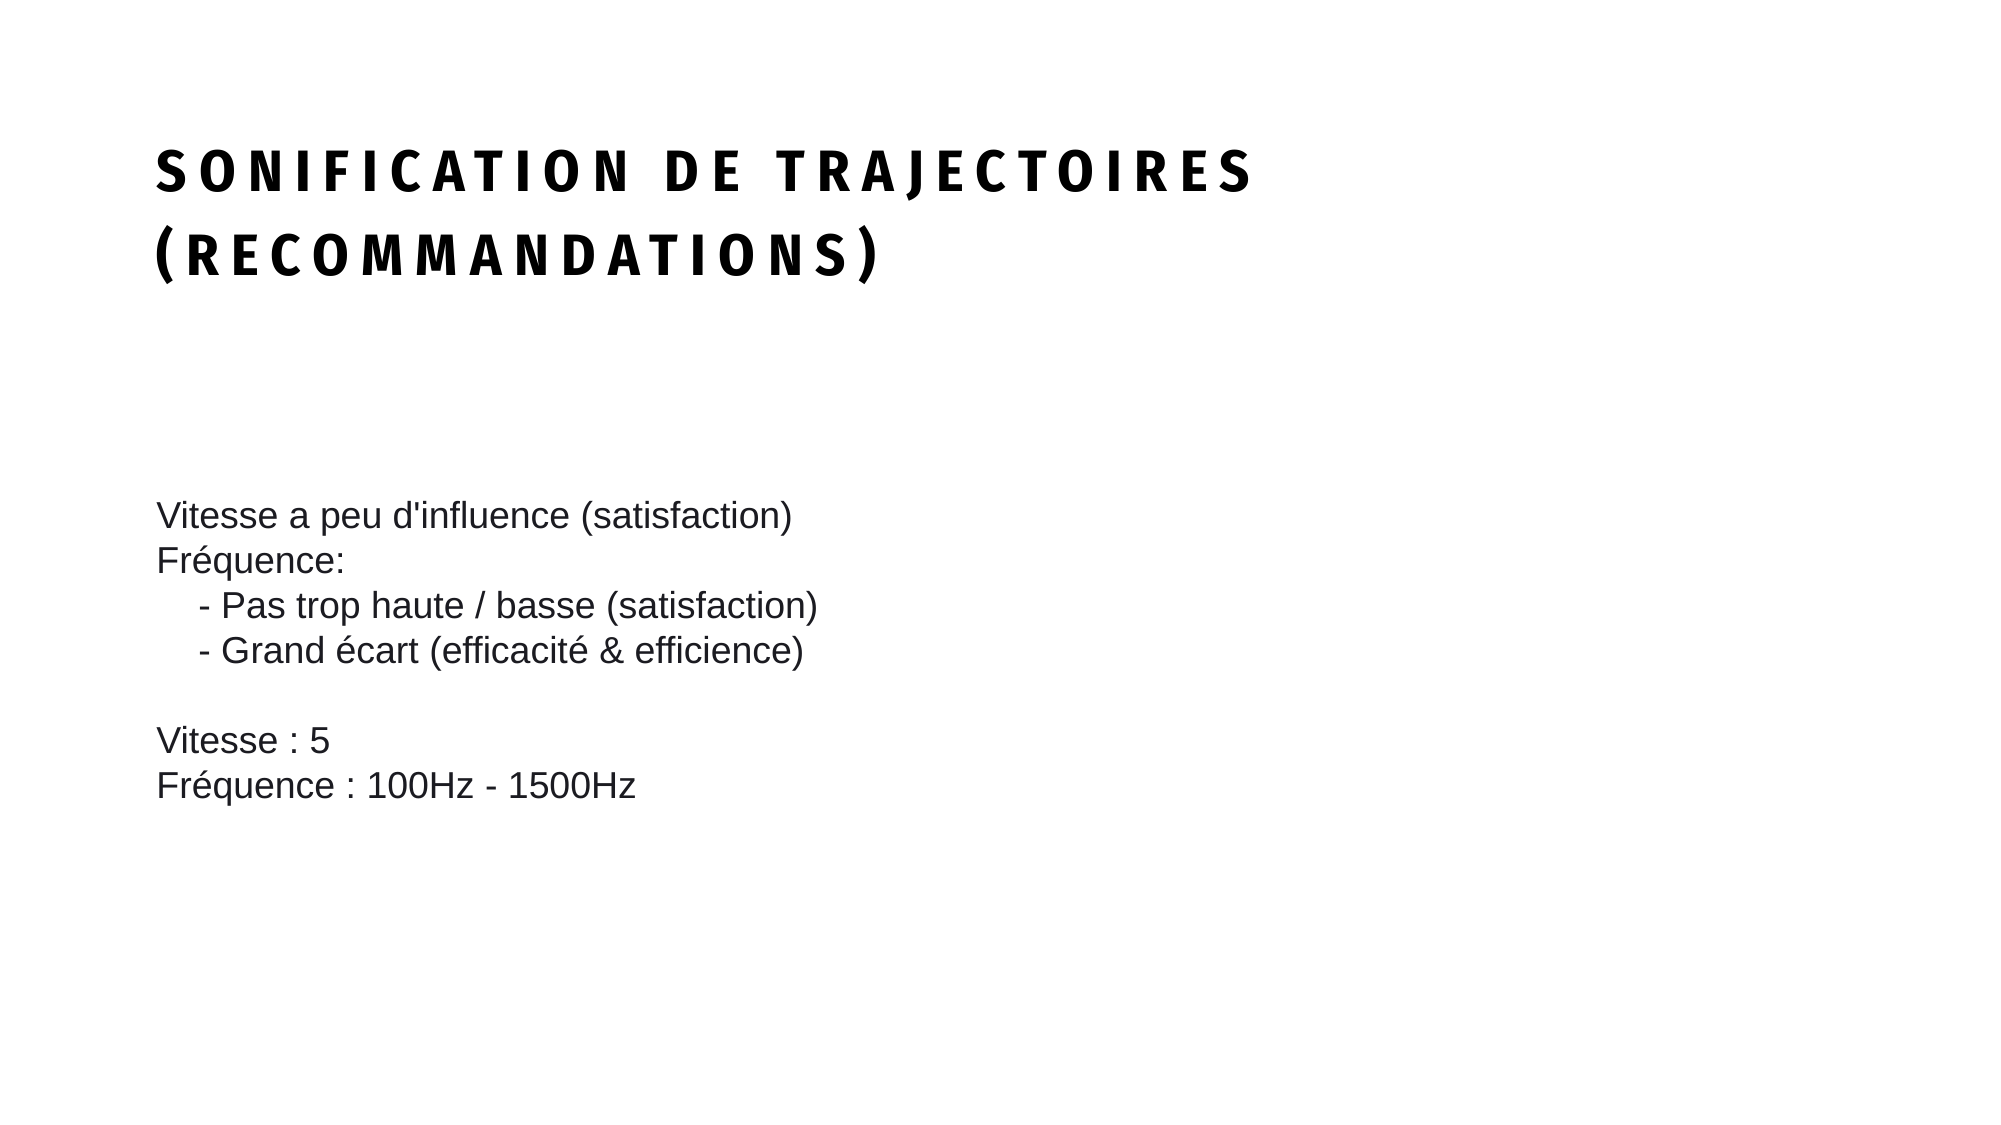

Sonification de trajectoires (recommandations)
Vitesse a peu d'influence (satisfaction)
Fréquence:
    - Pas trop haute / basse (satisfaction)
    - Grand écart (efficacité & efficience)

Vitesse : 5
Fréquence : 100Hz - 1500Hz